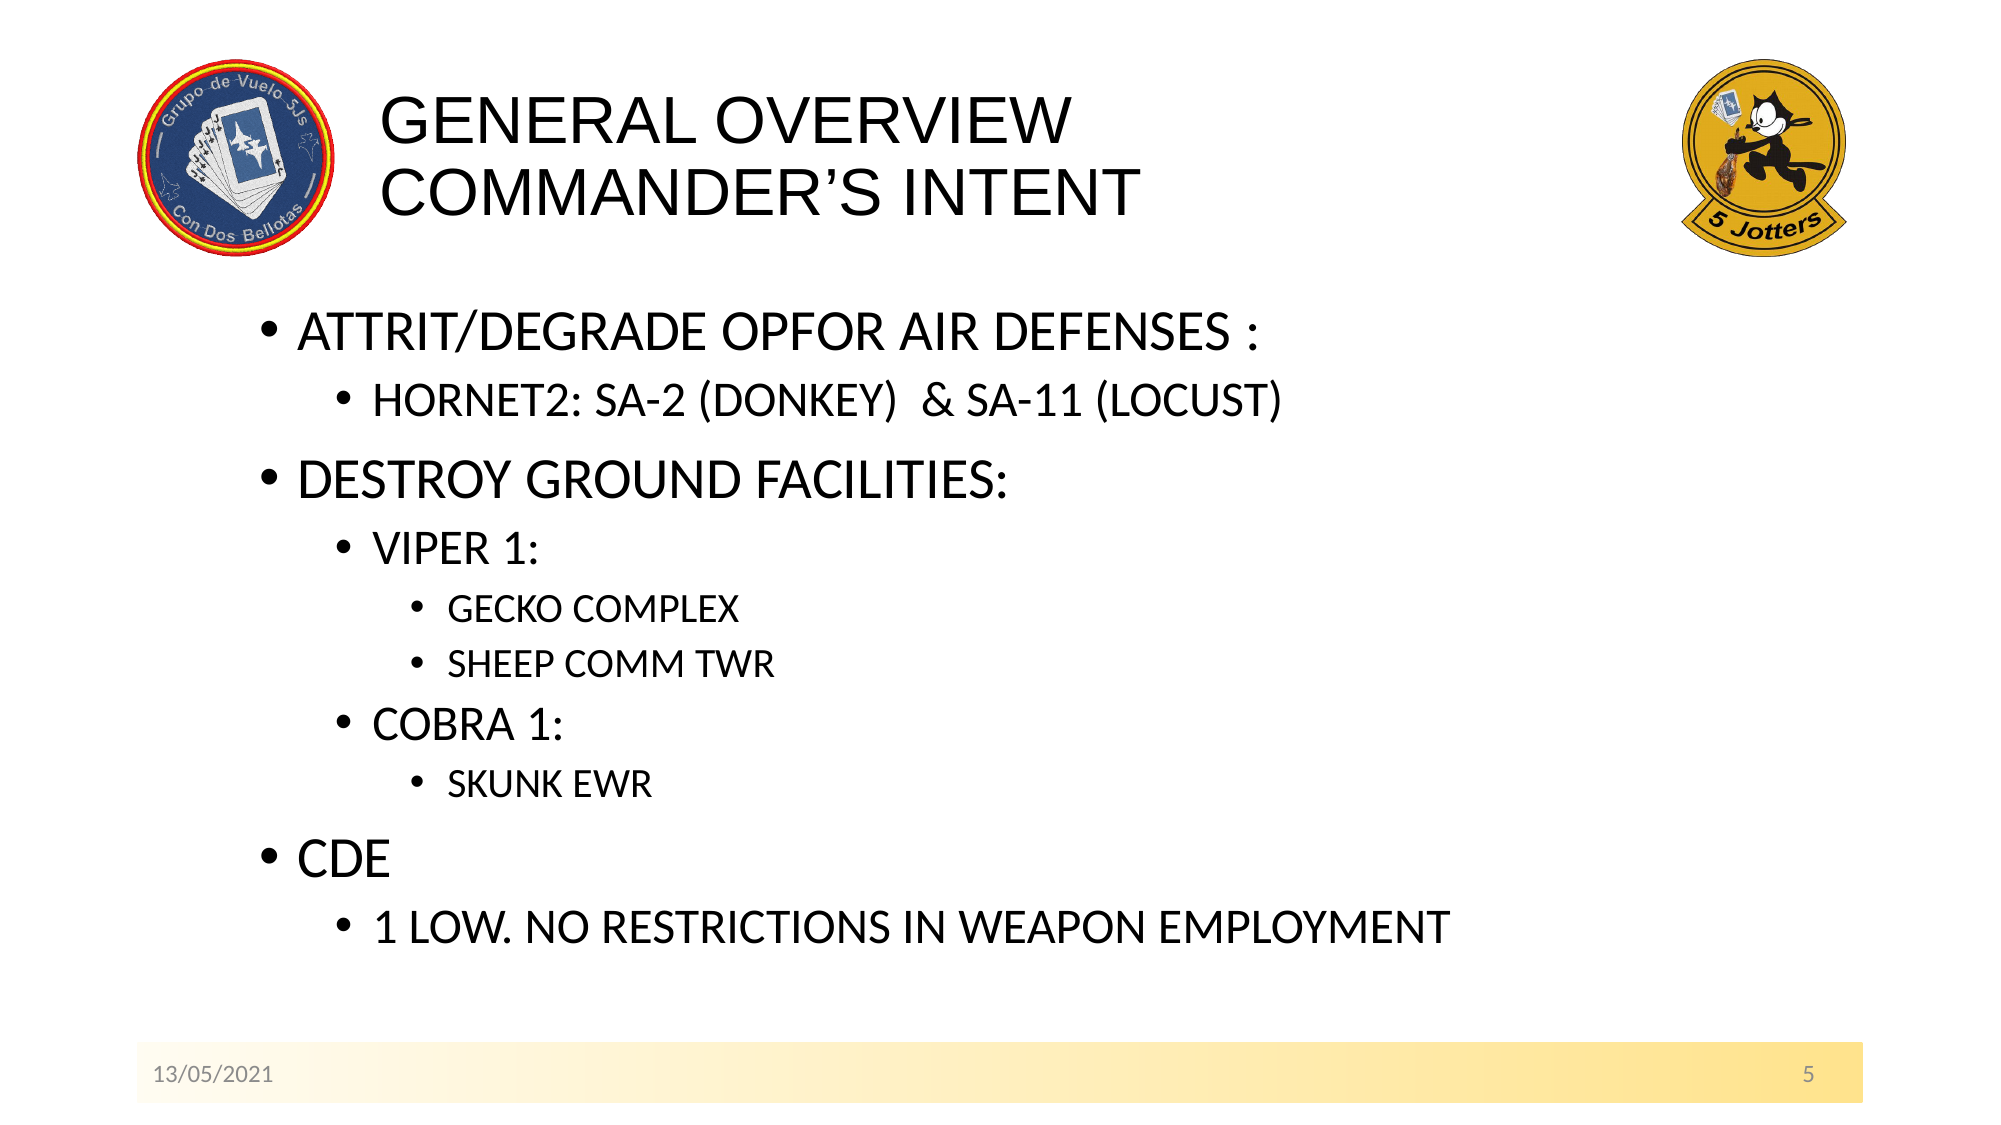

# GENERAL OVERVIEW COMMANDER’S INTENT
ATTRIT/DEGRADE OPFOR AIR DEFENSES :
HORNET2: SA-2 (DONKEY)  & SA-11 (LOCUST)
DESTROY GROUND FACILITIES:
VIPER 1:
GECKO COMPLEX
SHEEP COMM TWR
COBRA 1:
SKUNK EWR
CDE
1 LOW. NO RESTRICTIONS IN WEAPON EMPLOYMENT
13/05/2021 											5